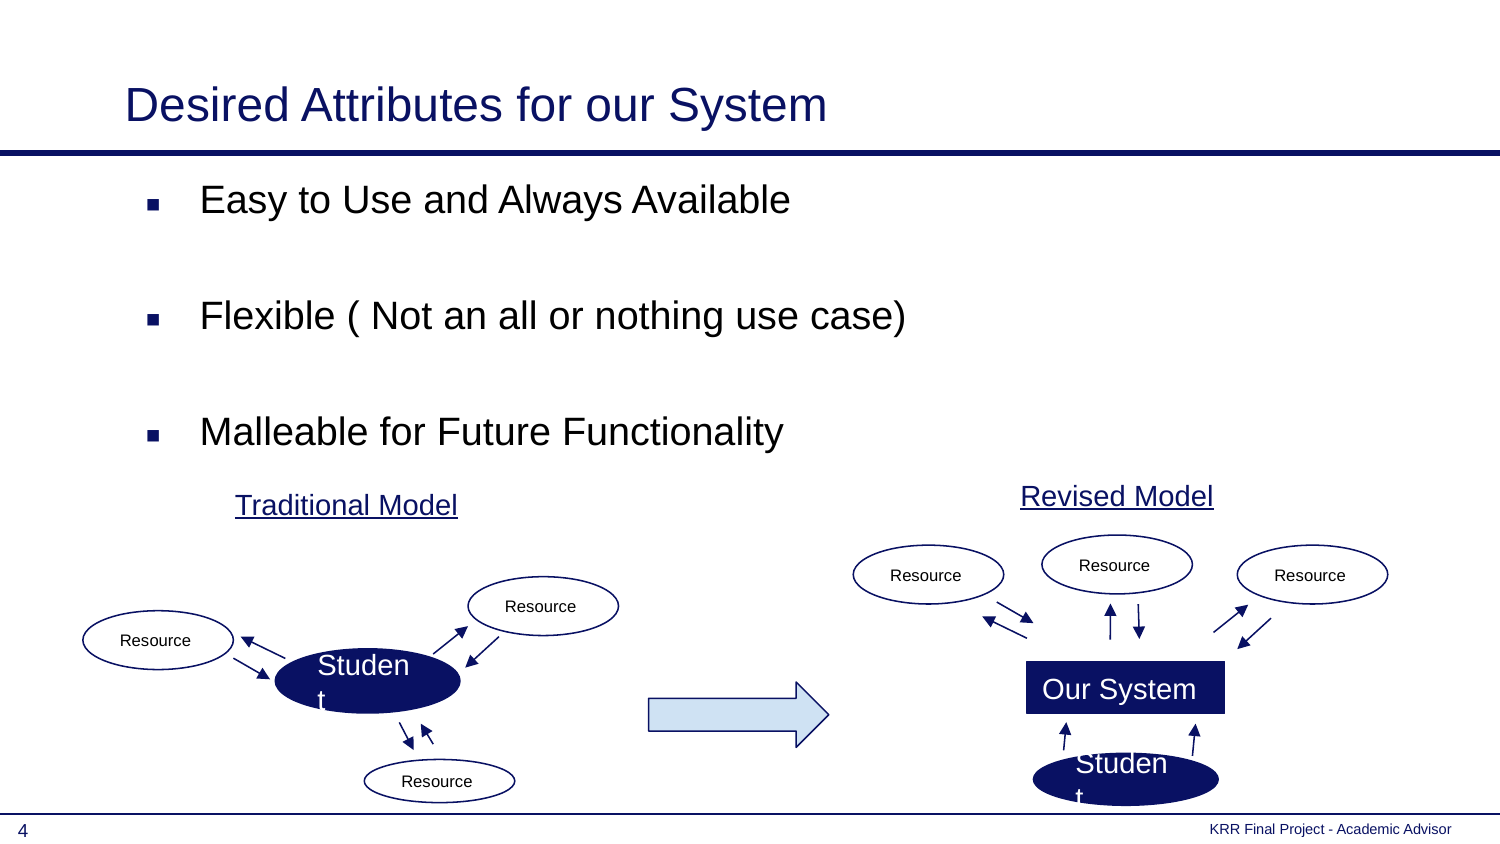

# Desired Attributes for our System
Easy to Use and Always Available

Flexible ( Not an all or nothing use case)

Malleable for Future Functionality

Revised Model
Traditional Model
Resource
Resource
Resource
Resource
Resource

Student
Our System
Student
Resource
4